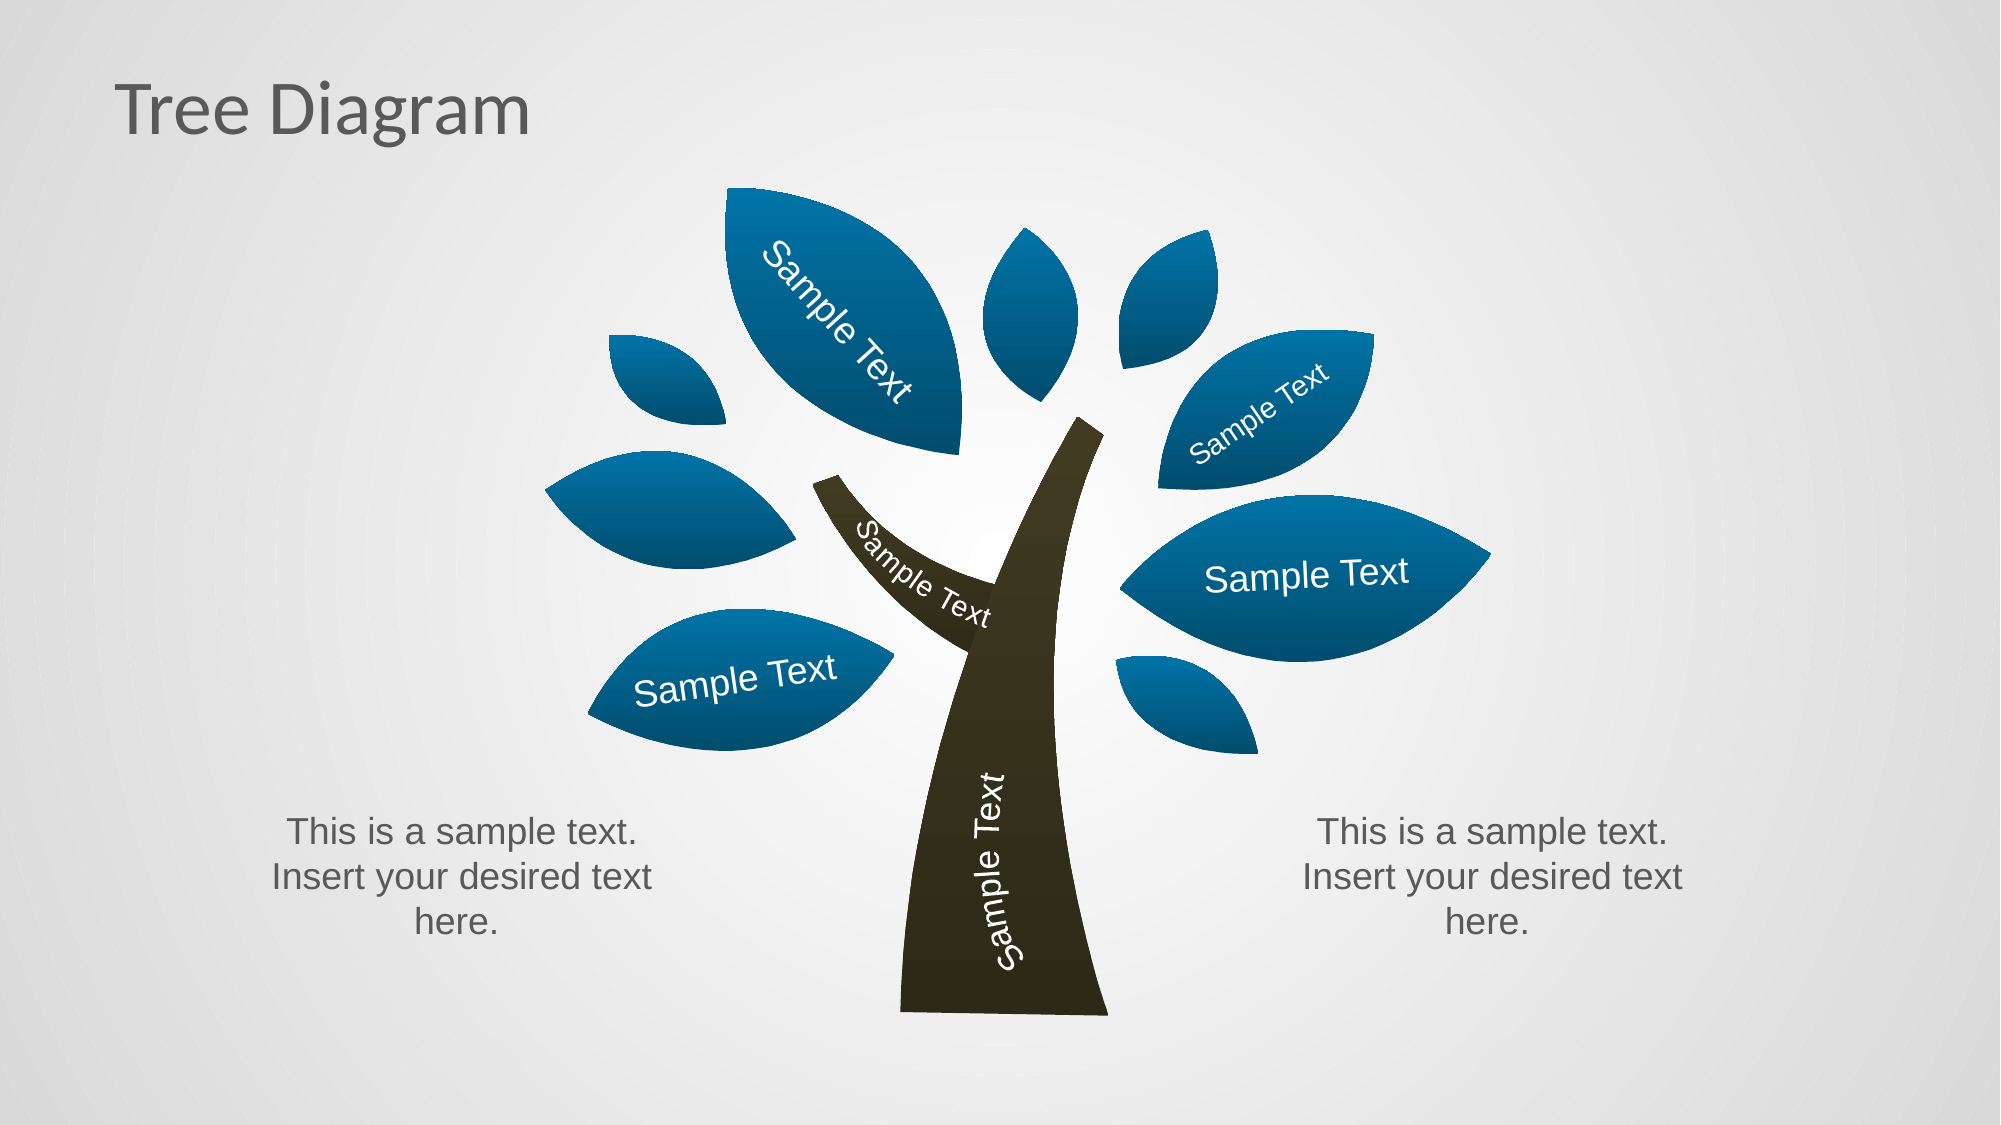

# Tree Diagram

Sample Text
Sample Text
Sample Text
Sample Text
Sample Text
This is a sample text. Insert your desired text here.
This is a sample text. Insert your desired text here.
Sample Text